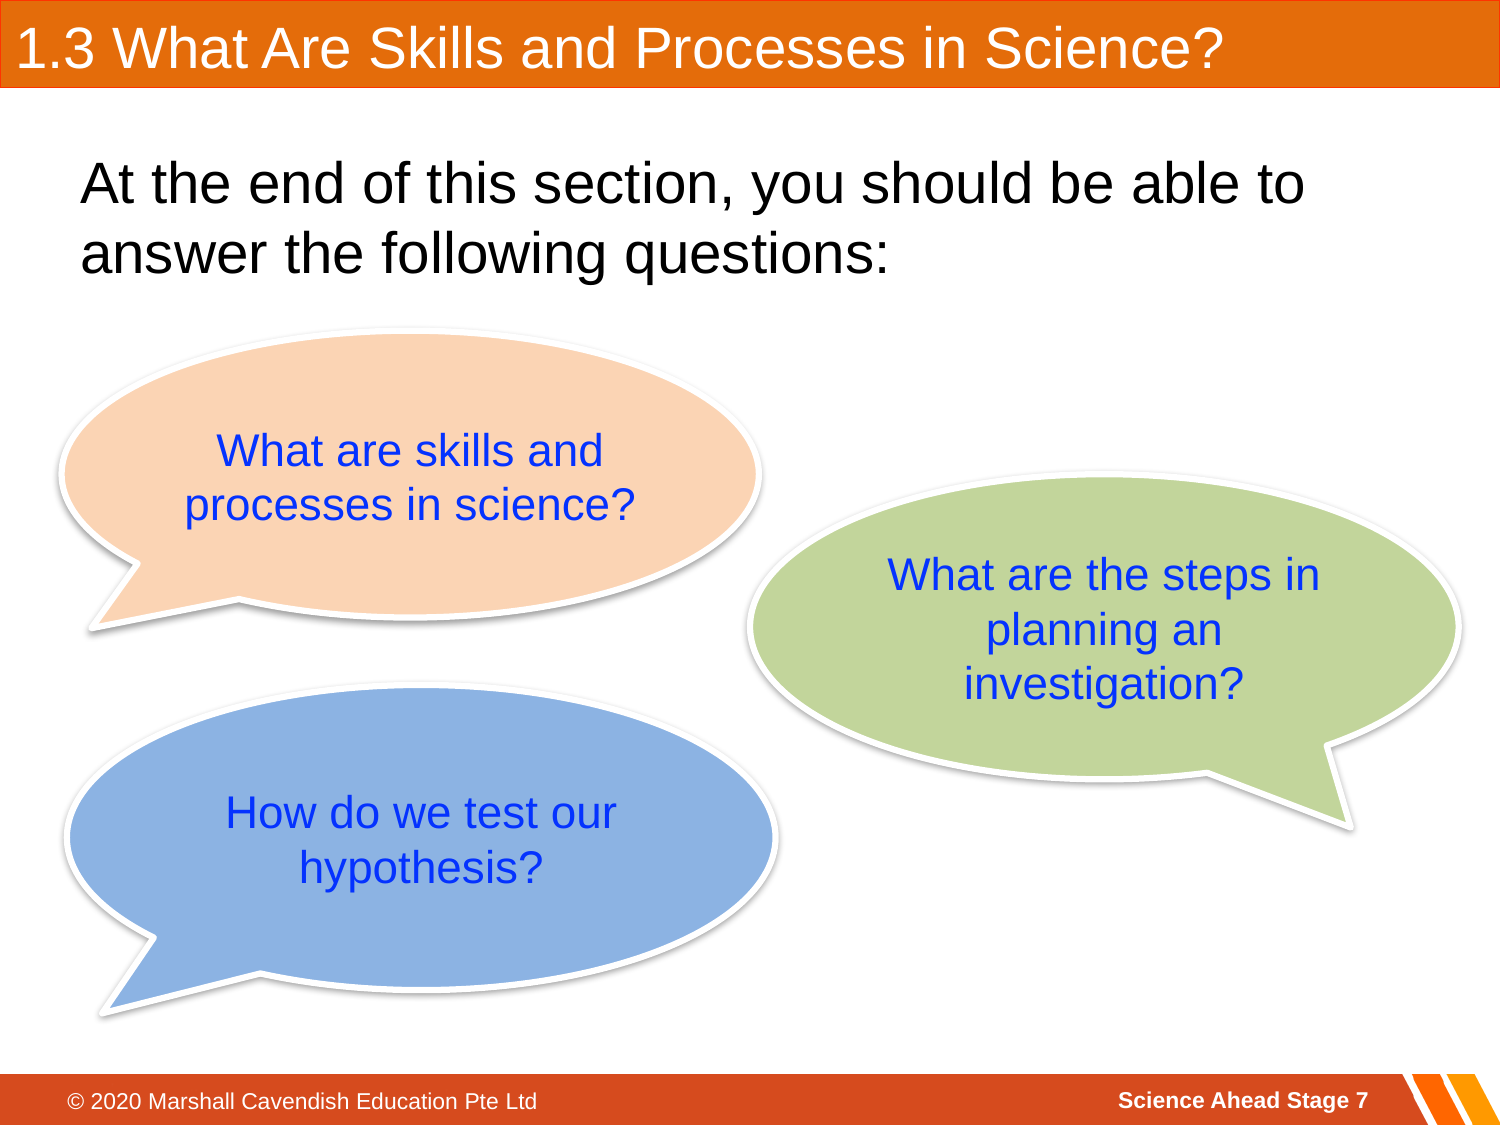

1.3 What Are Skills and Processes in Science?
At the end of this section, you should be able to answer the following questions:

What are skills and processes in science?
What are the steps in planning an investigation?
How do we test our hypothesis?
Science Ahead Stage 7